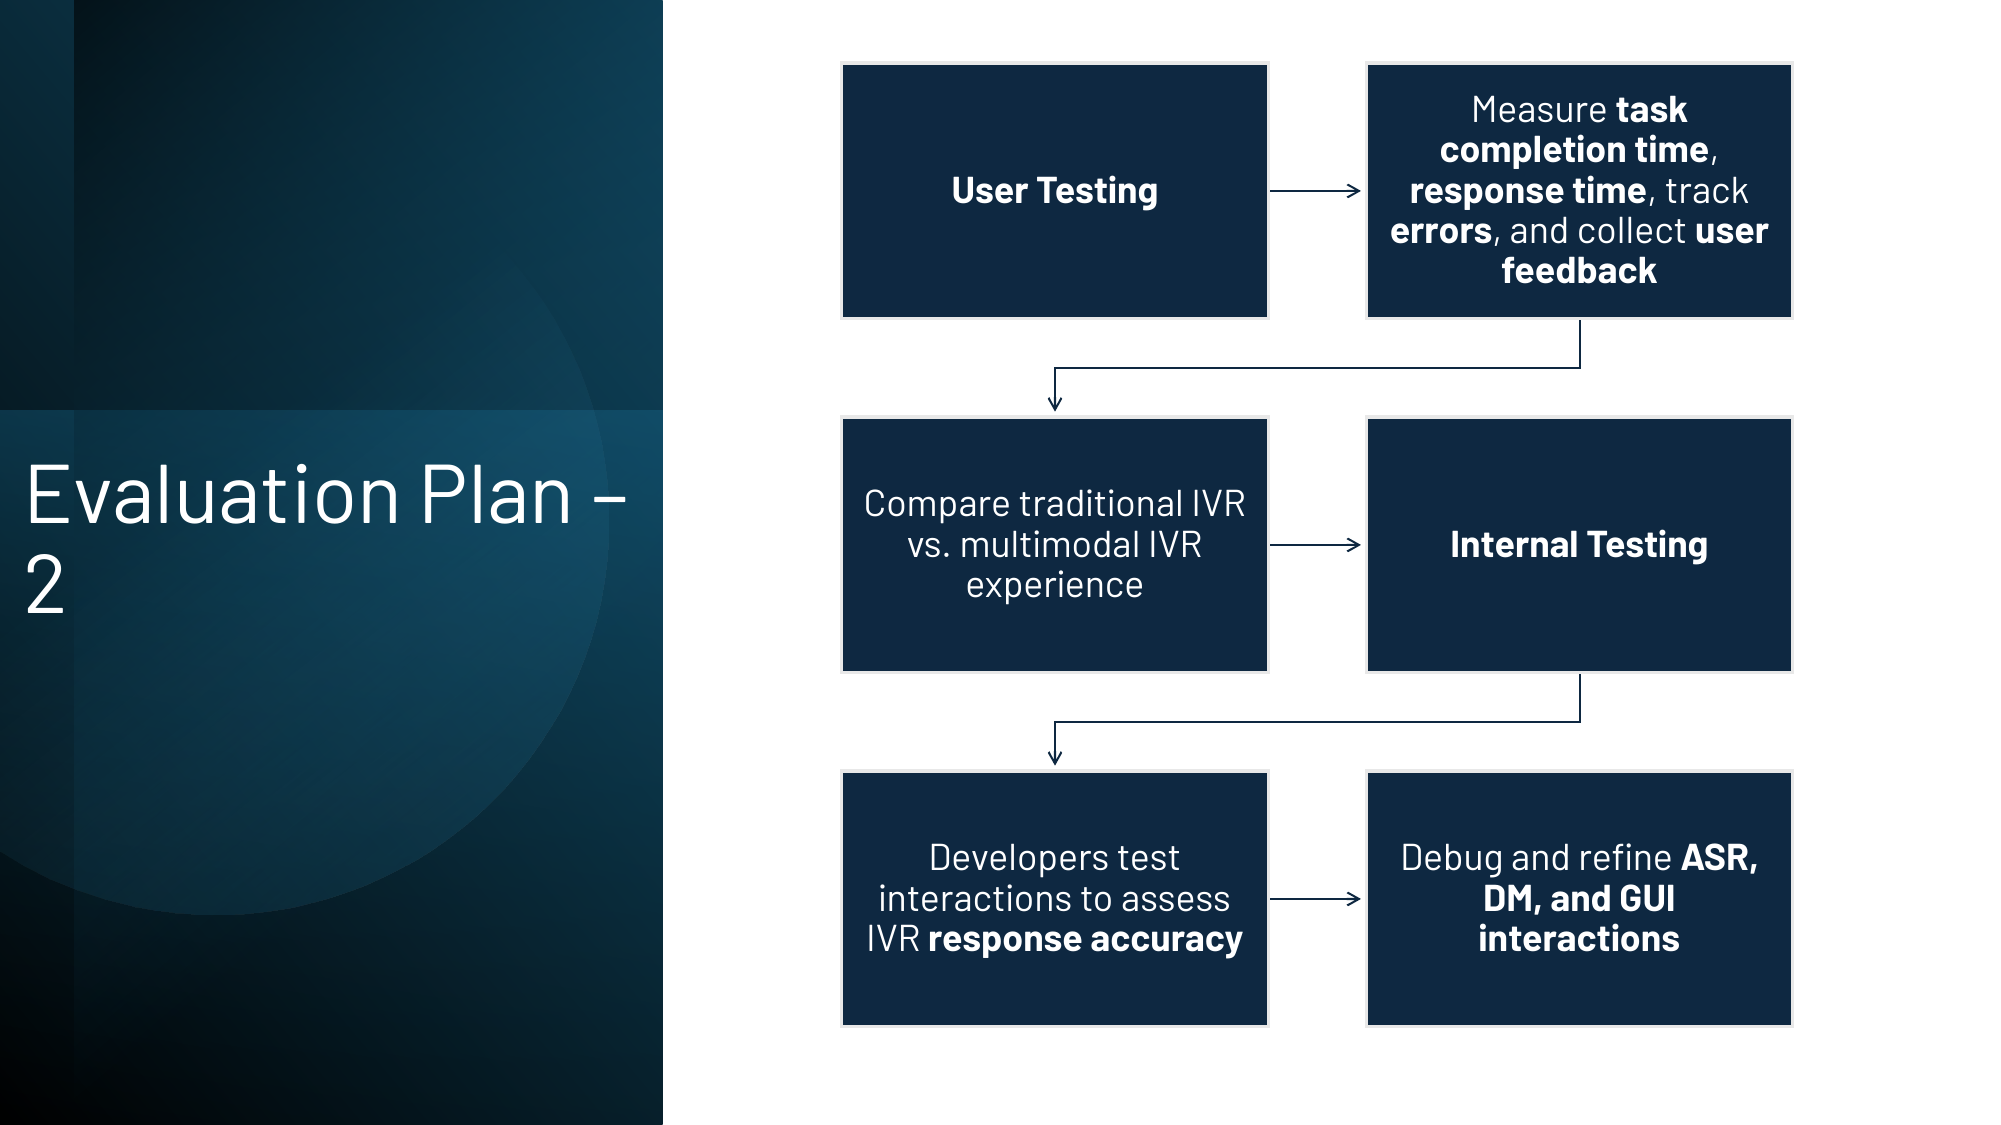

User Testing

Measure task completion time, response time, track errors, and collect user feedback

Compare traditional IVR vs. multimodal IVR experience

Internal Testing

Developers test interactions to assess IVR response accuracy
Debug and refine ASR, DM, and GUI interactions

# Evaluation Plan –2